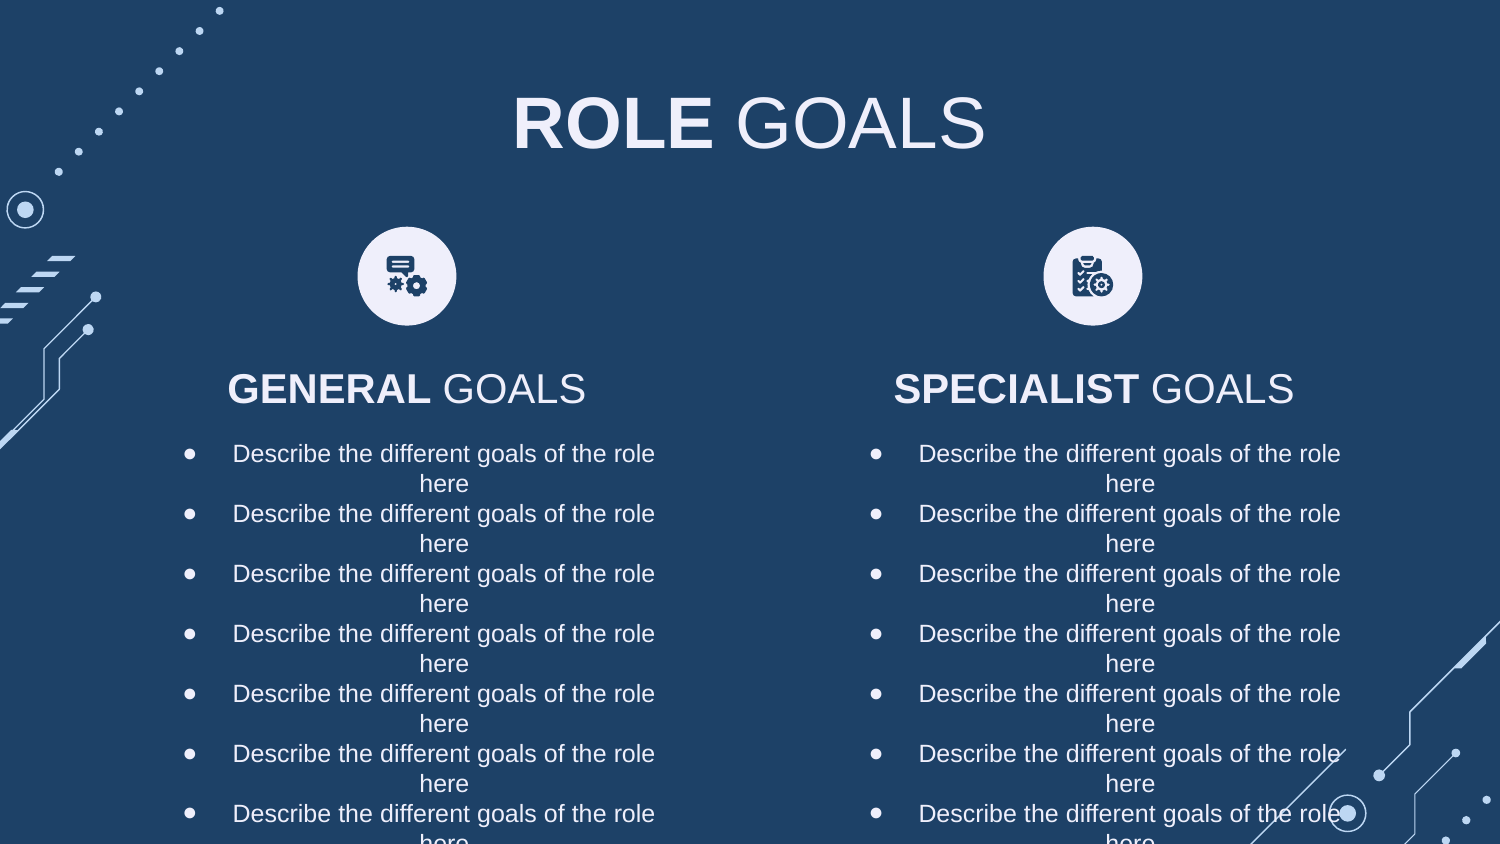

# ROLE GOALS

GENERAL GOALS
SPECIALIST GOALS
Describe the different goals of the role here
Describe the different goals of the role here
Describe the different goals of the role here
Describe the different goals of the role here
Describe the different goals of the role here
Describe the different goals of the role here
Describe the different goals of the role here
Describe the different goals of the role here
Describe the different goals of the role here
Describe the different goals of the role here
Describe the different goals of the role here
Describe the different goals of the role here
Describe the different goals of the role here
Describe the different goals of the role here
Describe the different goals of the role here
Describe the different goals of the role here